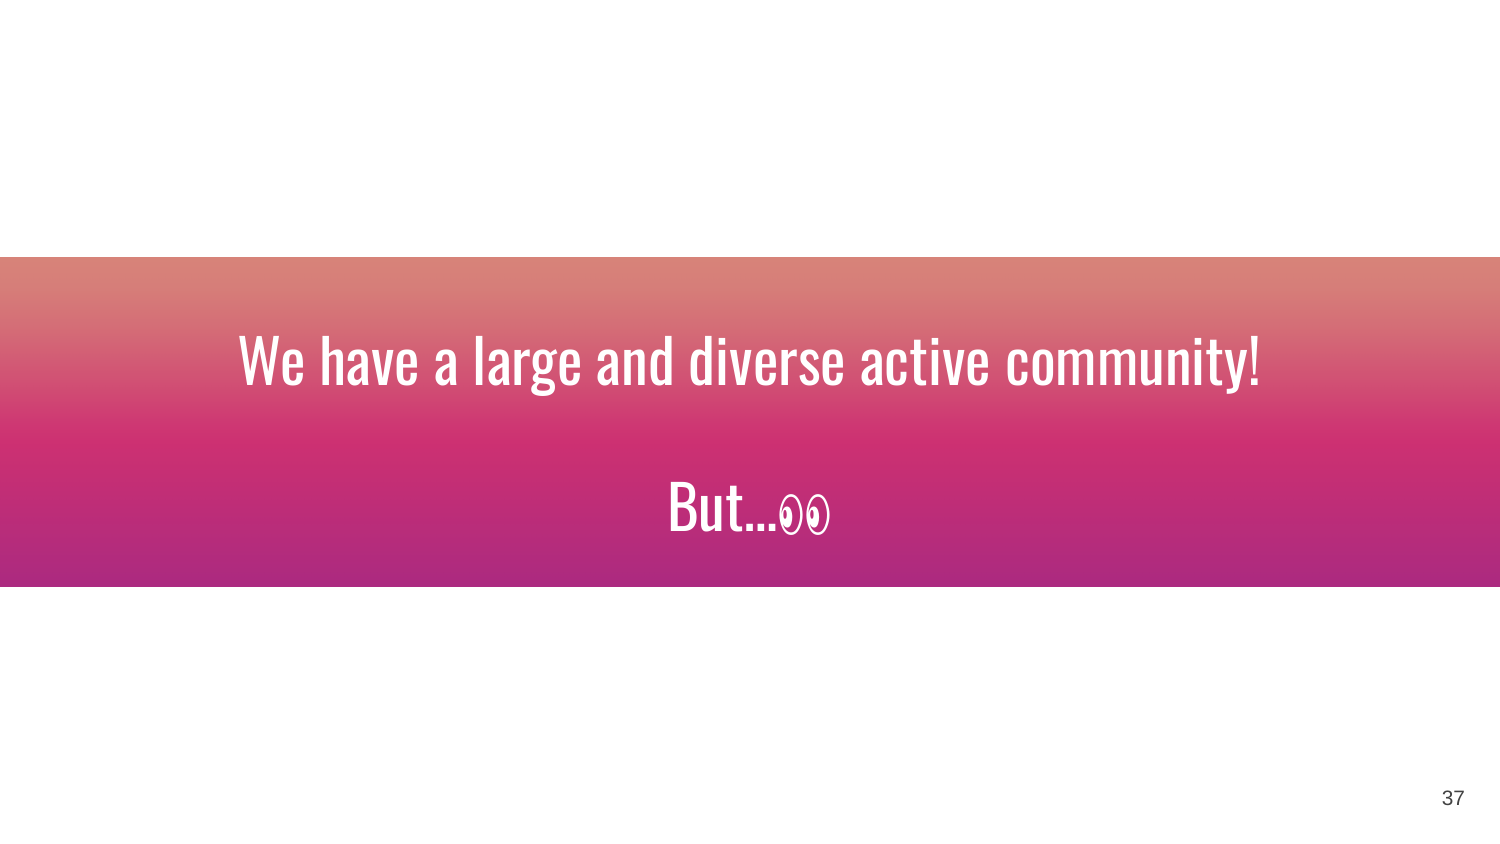

# We have a large and diverse active community!

But…👀
37